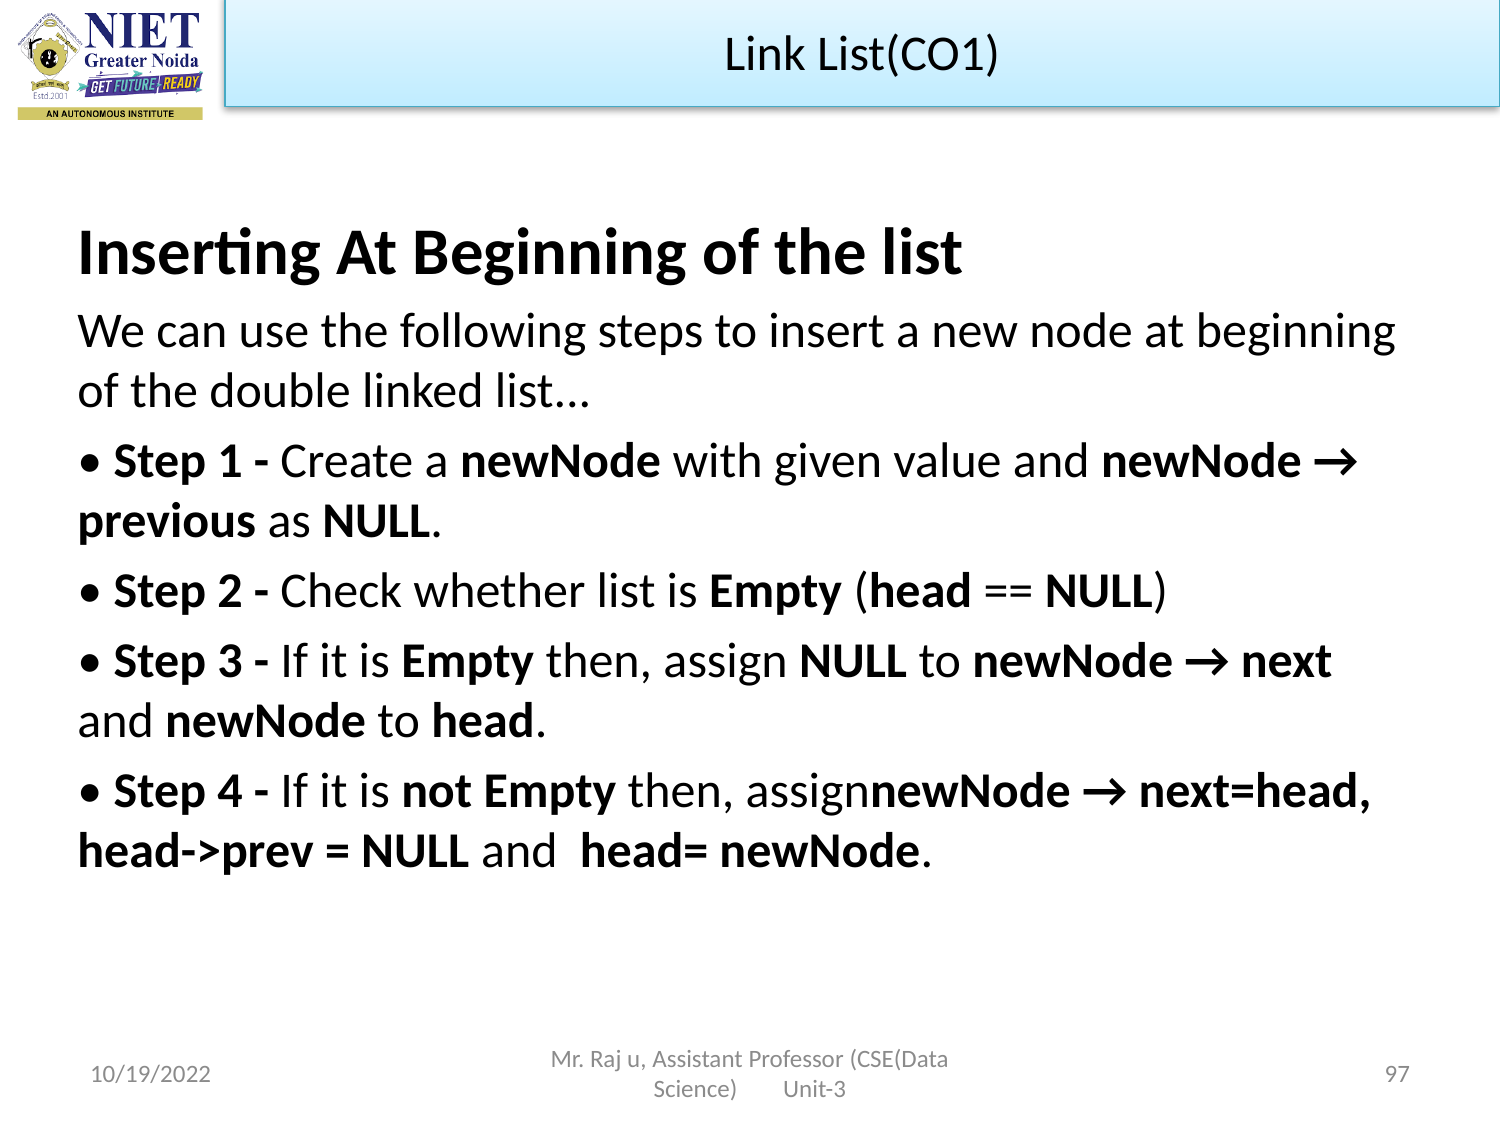

Link List(CO1)
Inserting At Beginning of the list
We can use the following steps to insert a new node at beginning of the double linked list...
• Step 1 - Create a newNode with given value and newNode → previous as NULL.
• Step 2 - Check whether list is Empty (head == NULL)
• Step 3 - If it is Empty then, assign NULL to newNode → next and newNode to head.
• Step 4 - If it is not Empty then, assignnewNode → next=head, head->prev = NULL and  head= newNode.

10/19/2022
Mr. Raj u, Assistant Professor (CSE(Data Science)        Unit-3
97